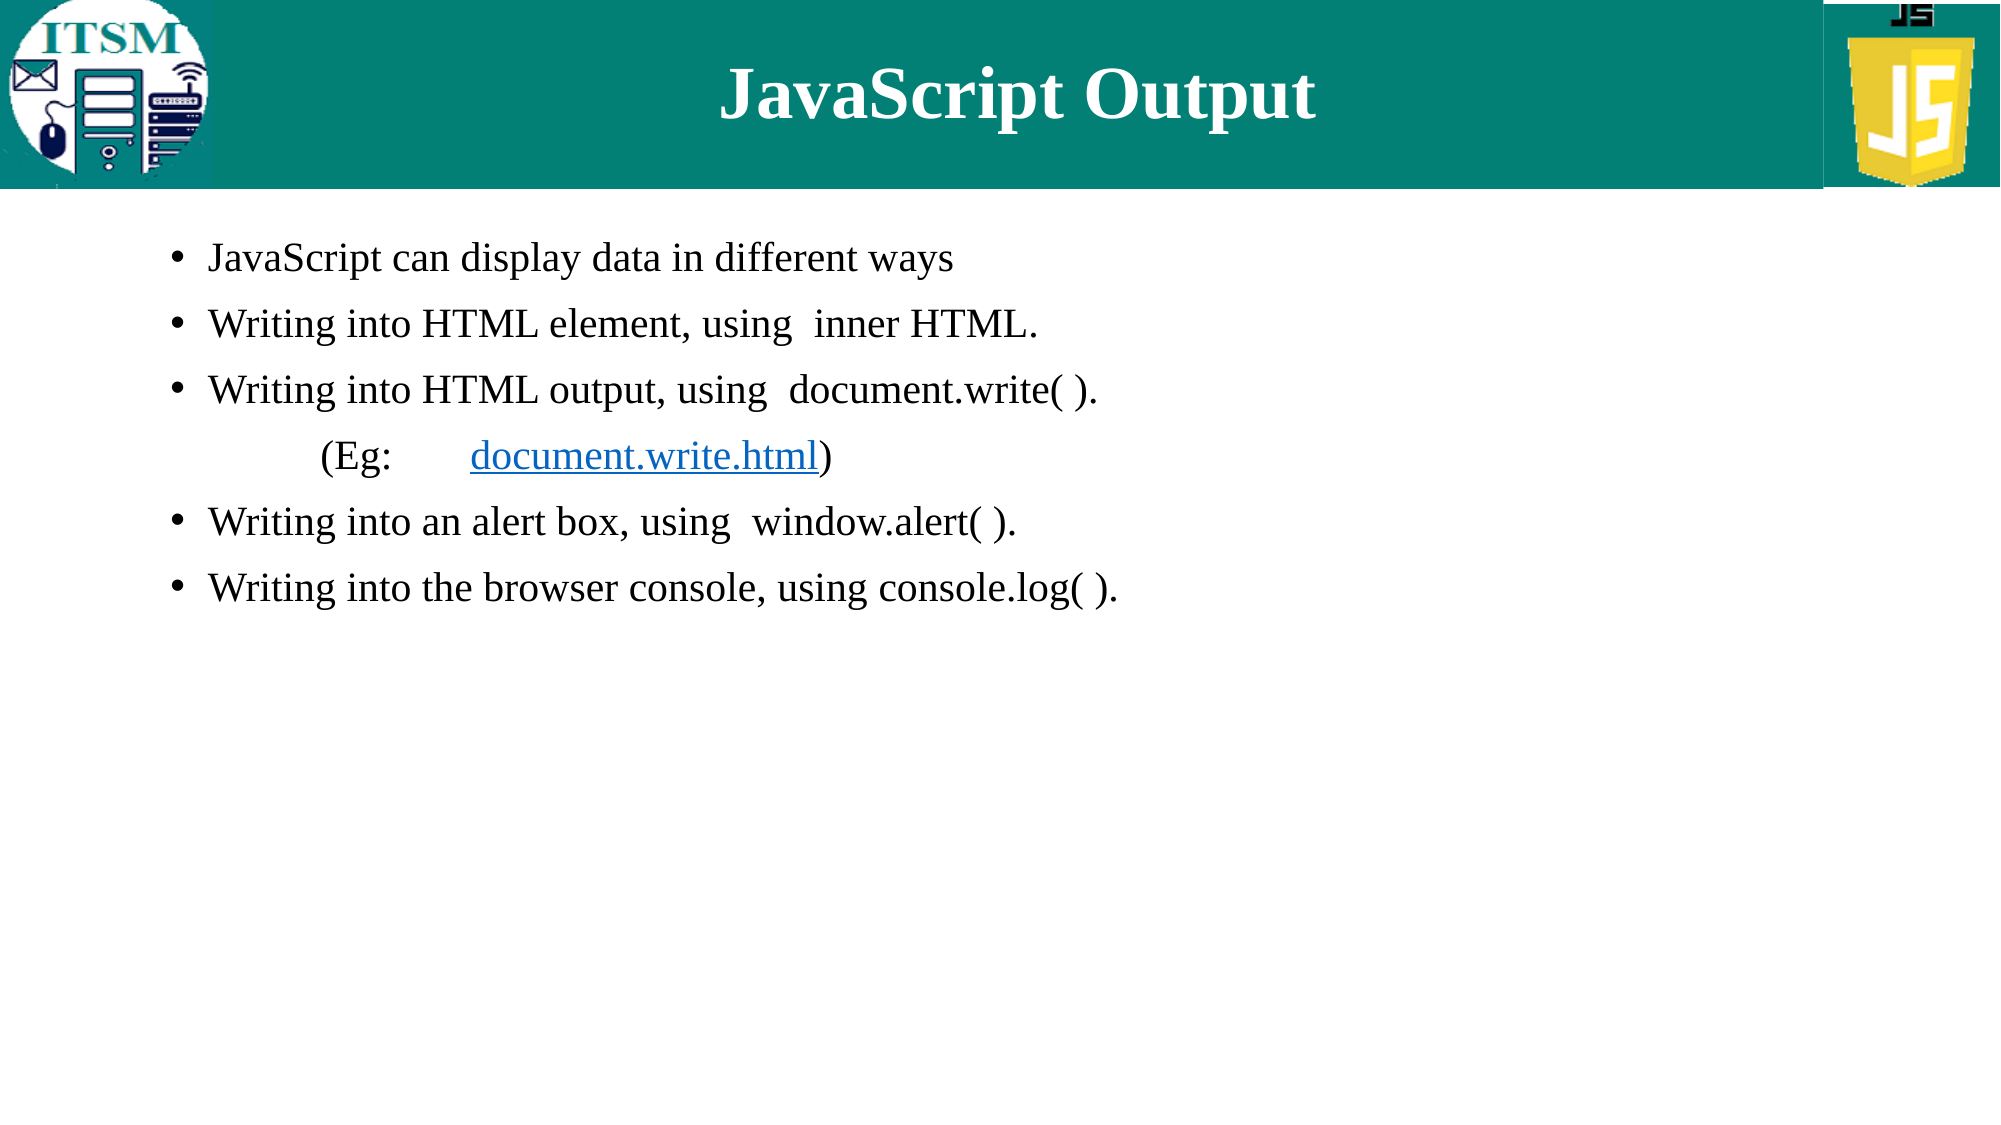

# JavaScript Output
JavaScript can display data in different ways
Writing into HTML element, using  inner HTML.
Writing into HTML output, using  document.write( ).
	(Eg:	document.write.html)
Writing into an alert box, using  window.alert( ).
Writing into the browser console, using console.log( ).